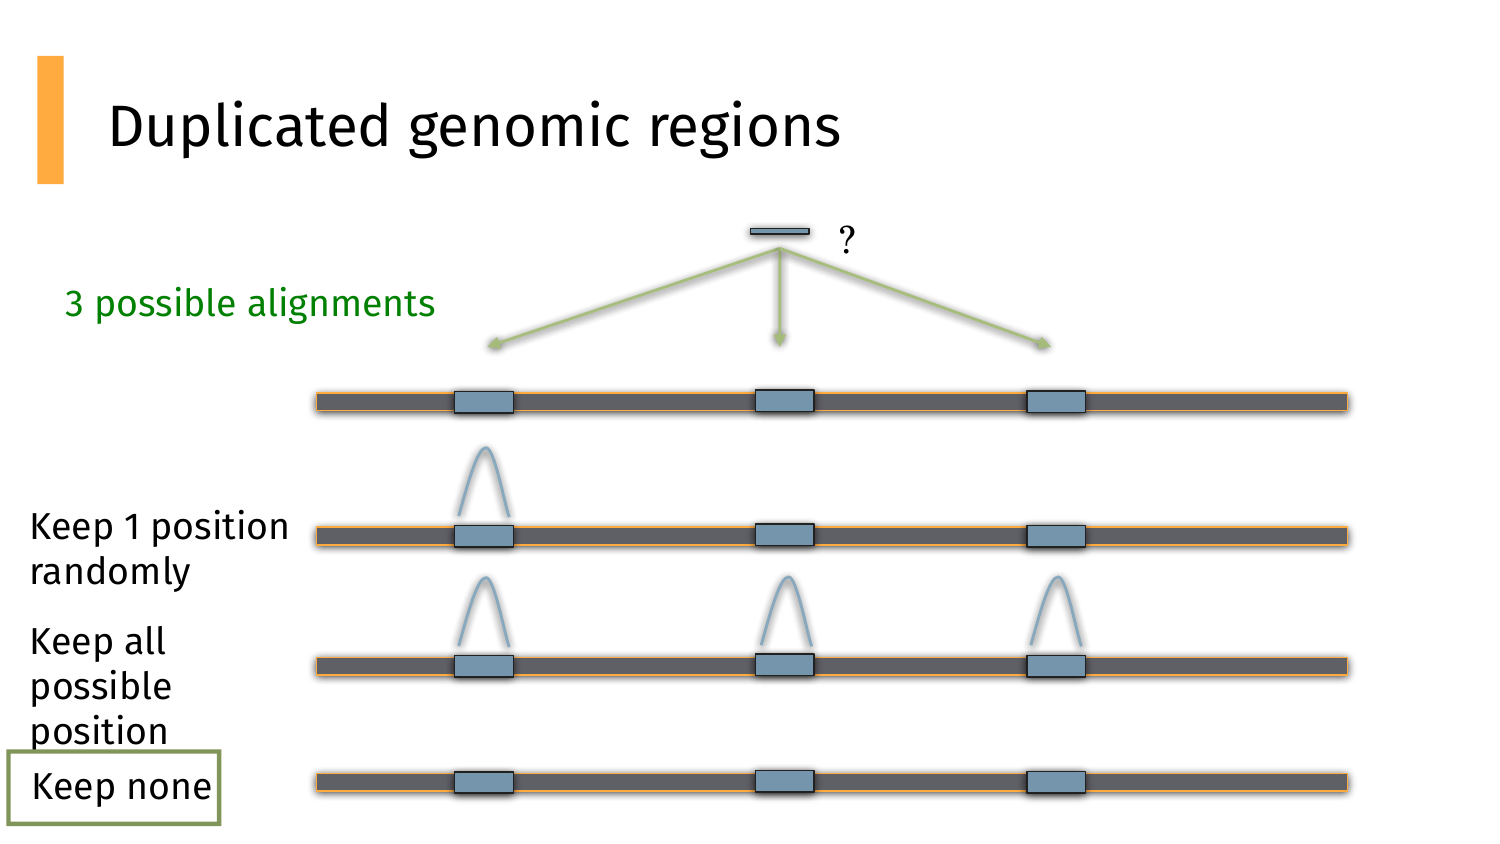

# Duplicated genomic regions
?

3 possible alignments

Keep 1 position randomly

Keep all possible position

Keep none